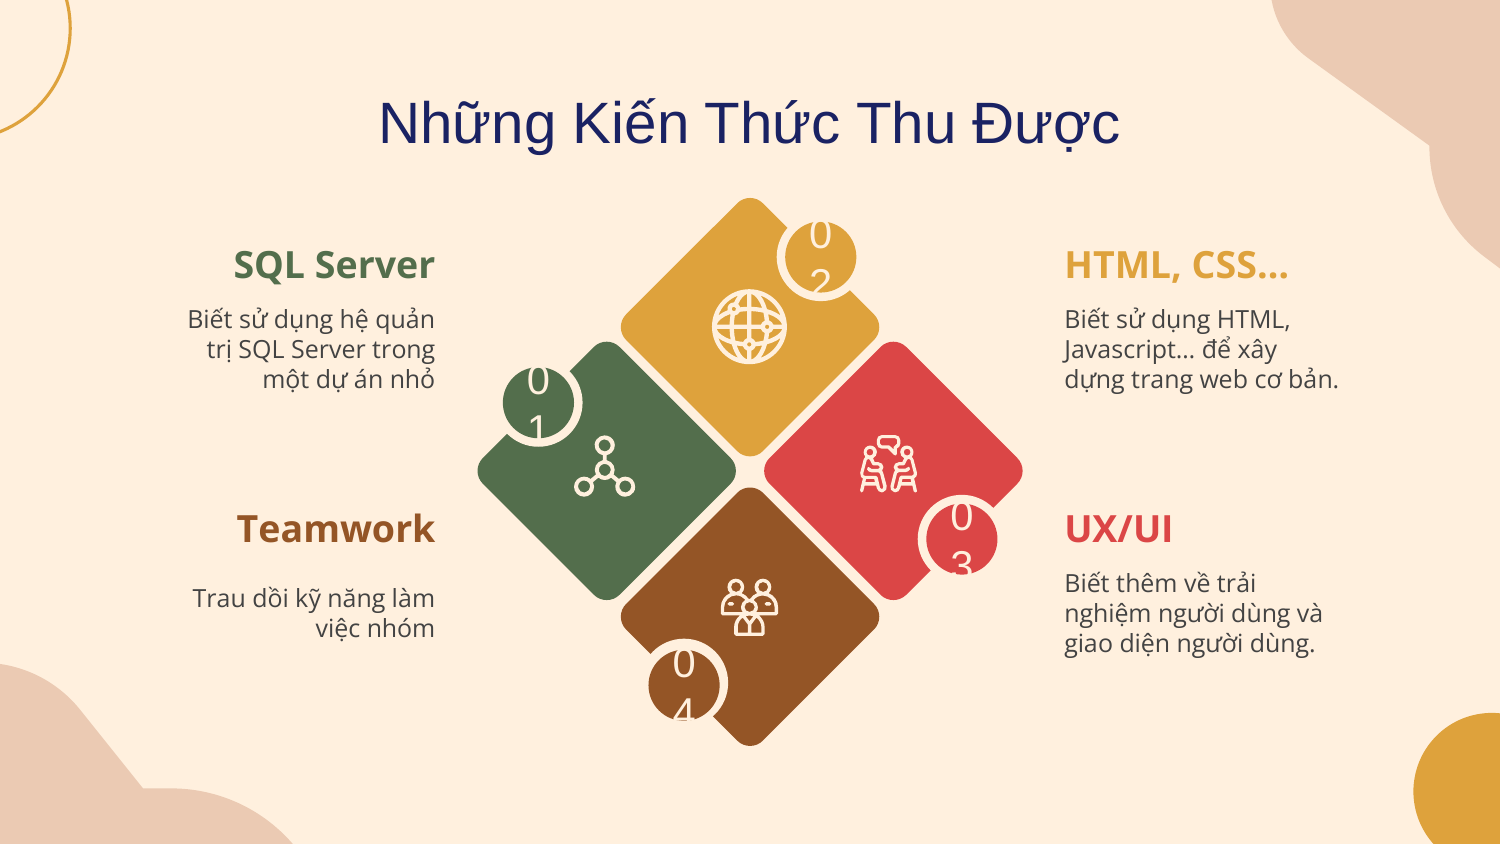

# Những Kiến Thức Thu Được

02
HTML, CSS…
Biết sử dụng HTML, Javascript… để xây dựng trang web cơ bản.
SQL Server
Biết sử dụng hệ quản trị SQL Server trong một dự án nhỏ

01

Teamwork
Trau dồi kỹ năng làm việc nhóm
UX/UI
Biết thêm về trải nghiệm người dùng và giao diện người dùng.

03

04